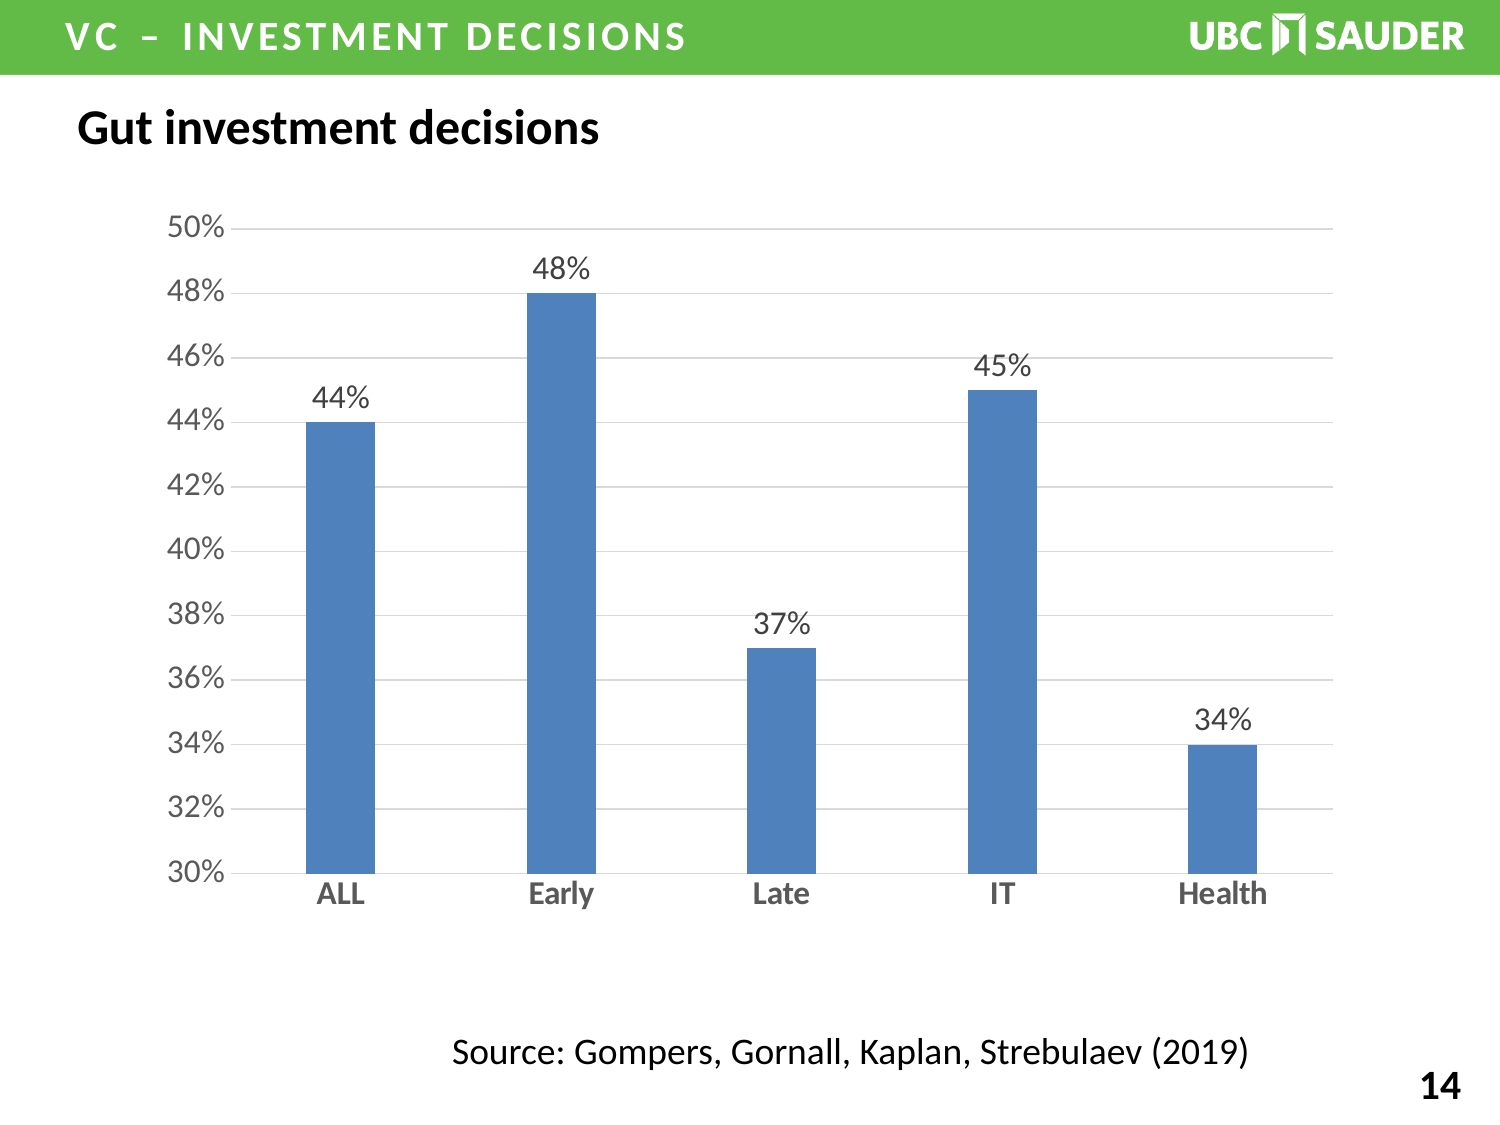

# Gut investment decisions

### Chart

| Category |  |
|---|---|
| ALL | 0.44 |
| Early | 0.48 |
| Late | 0.37 |
| IT | 0.45 |
| Health | 0.34 |
Source: Gompers, Gornall, Kaplan, Strebulaev (2019)